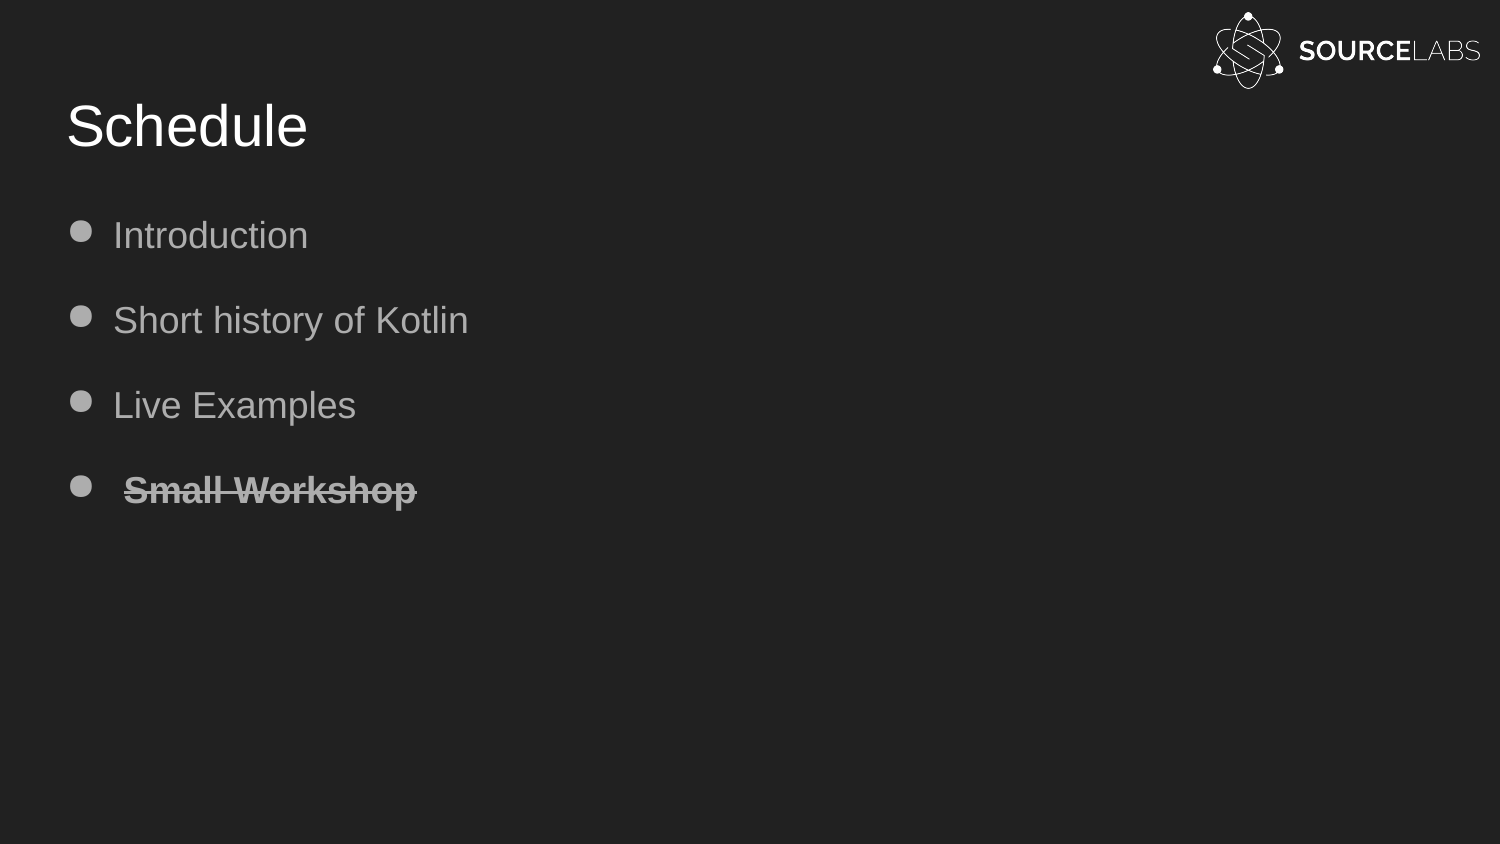

# Schedule
Introduction
Short history of Kotlin
Live Examples
 Small Workshop